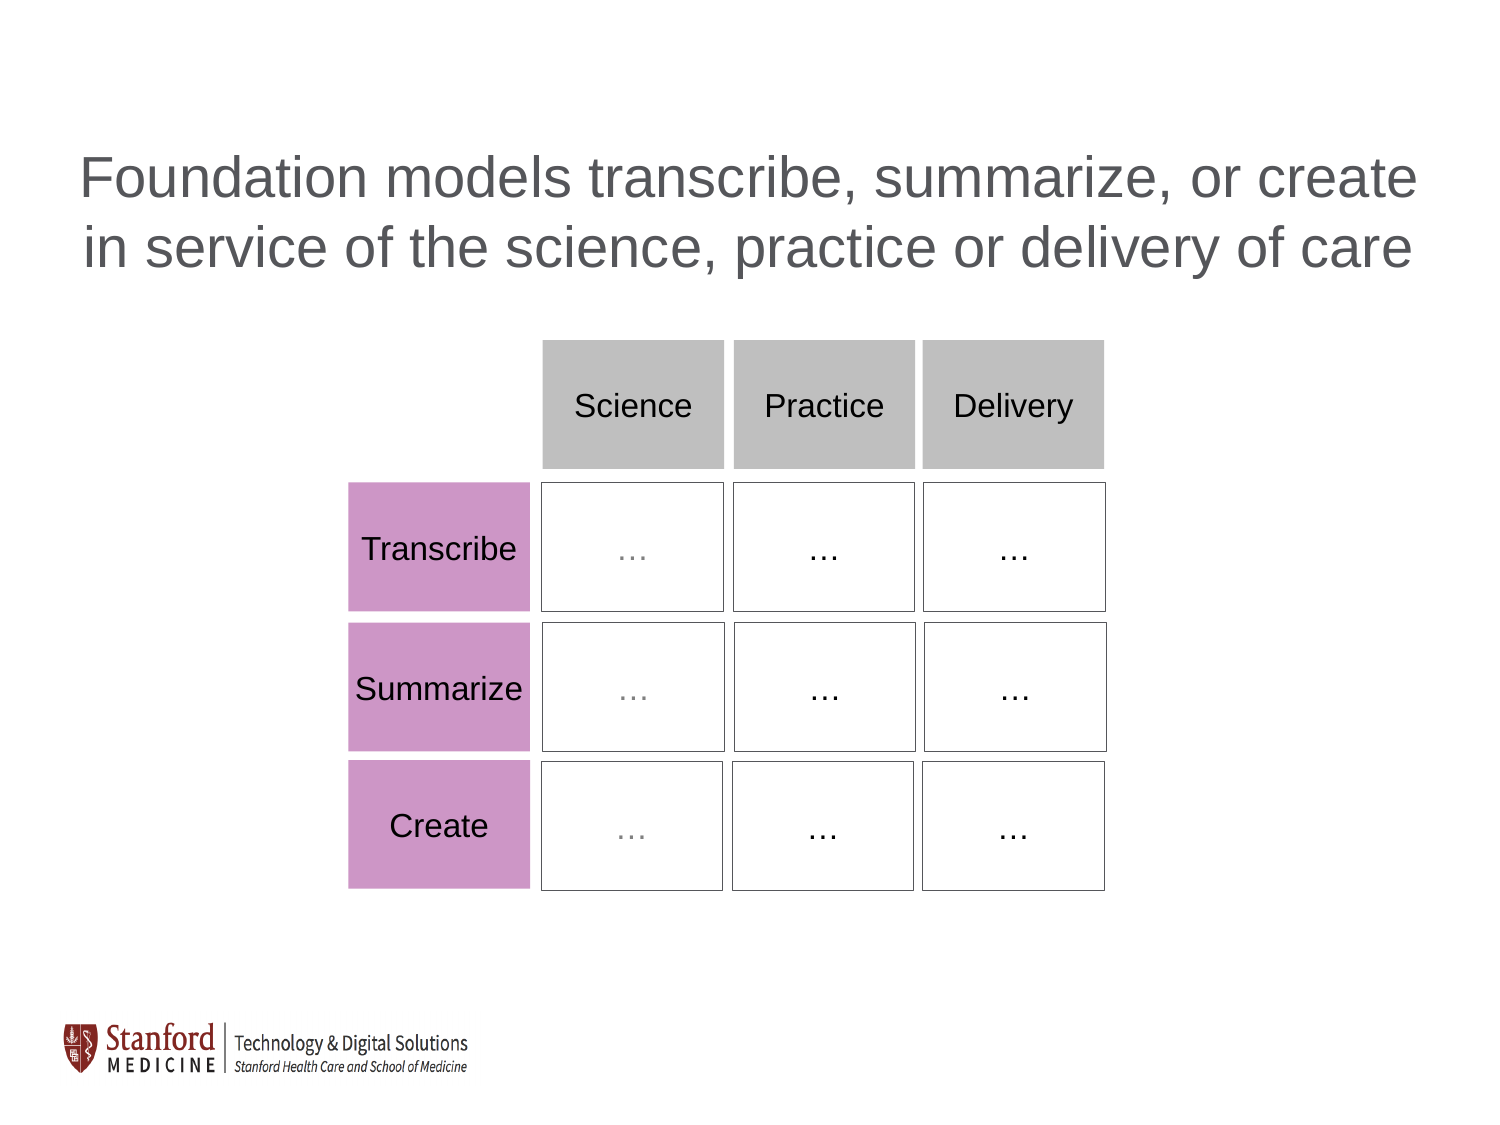

# Foundation models transcribe, summarize, or create in service of the science, practice or delivery of care
Science
Practice
Delivery
…
…
Transcribe
…
Summarize
…
…
…
Create
…
…
…